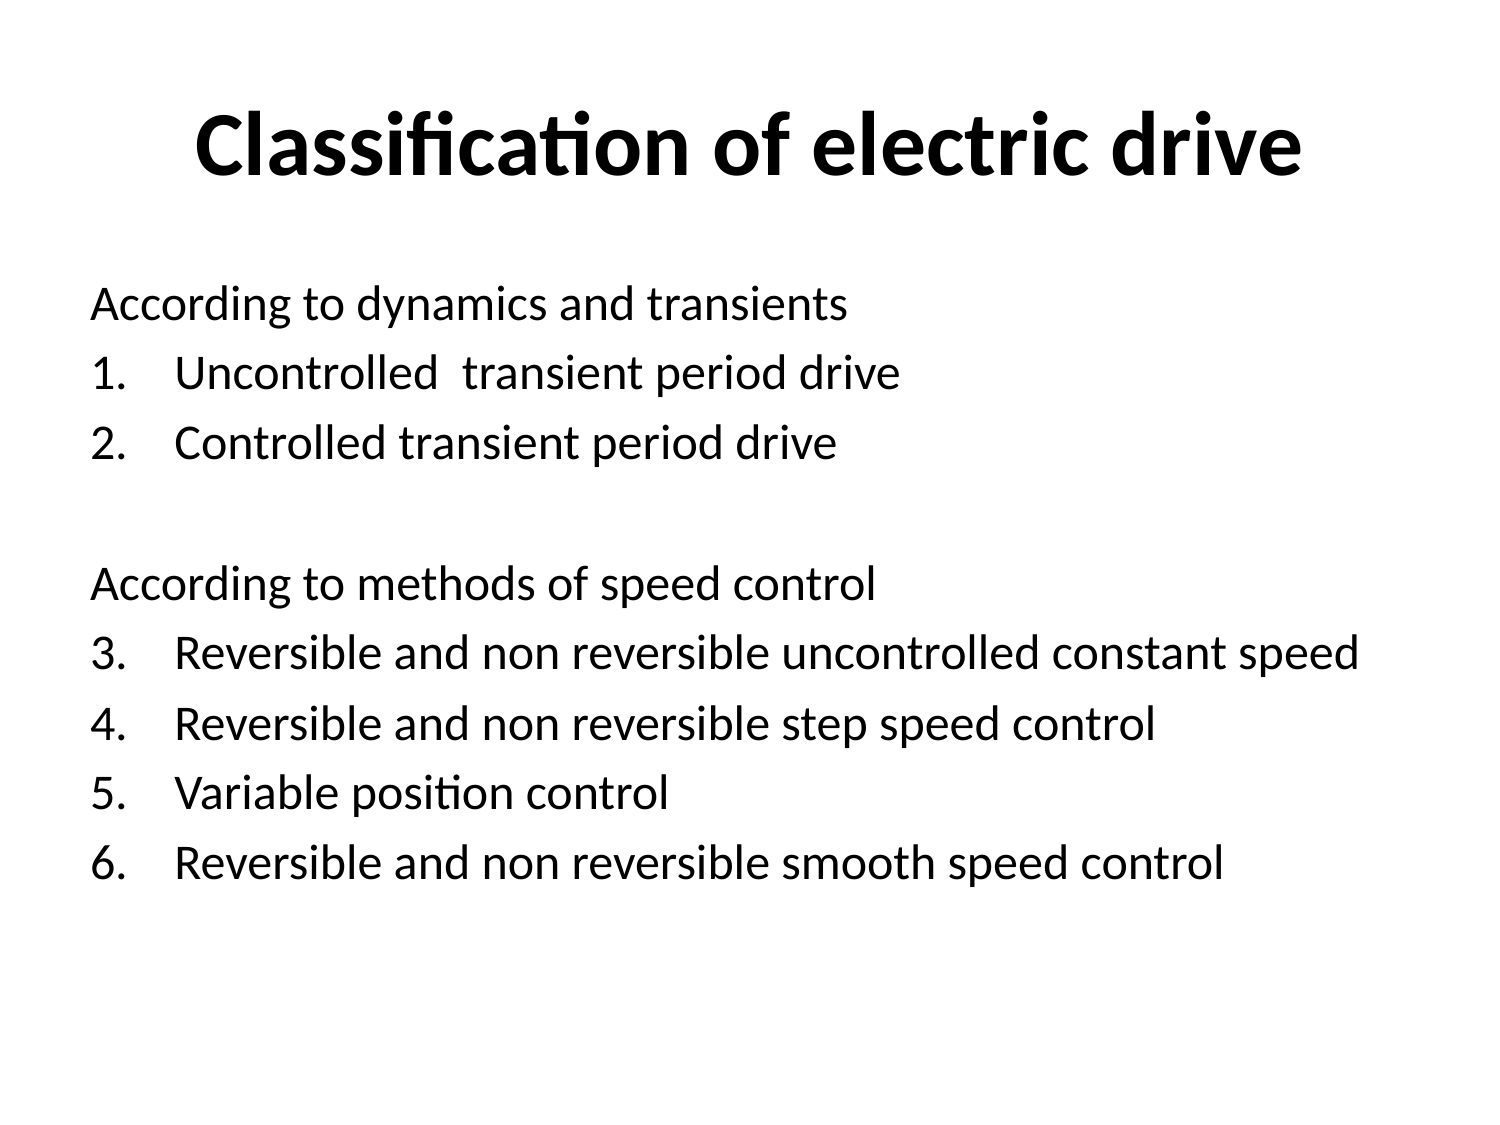

# Classification of electric drive
According to dynamics and transients
Uncontrolled  transient period drive
Controlled transient period drive

According to methods of speed control
Reversible and non reversible uncontrolled constant speed
Reversible and non reversible step speed control
Variable position control
Reversible and non reversible smooth speed control